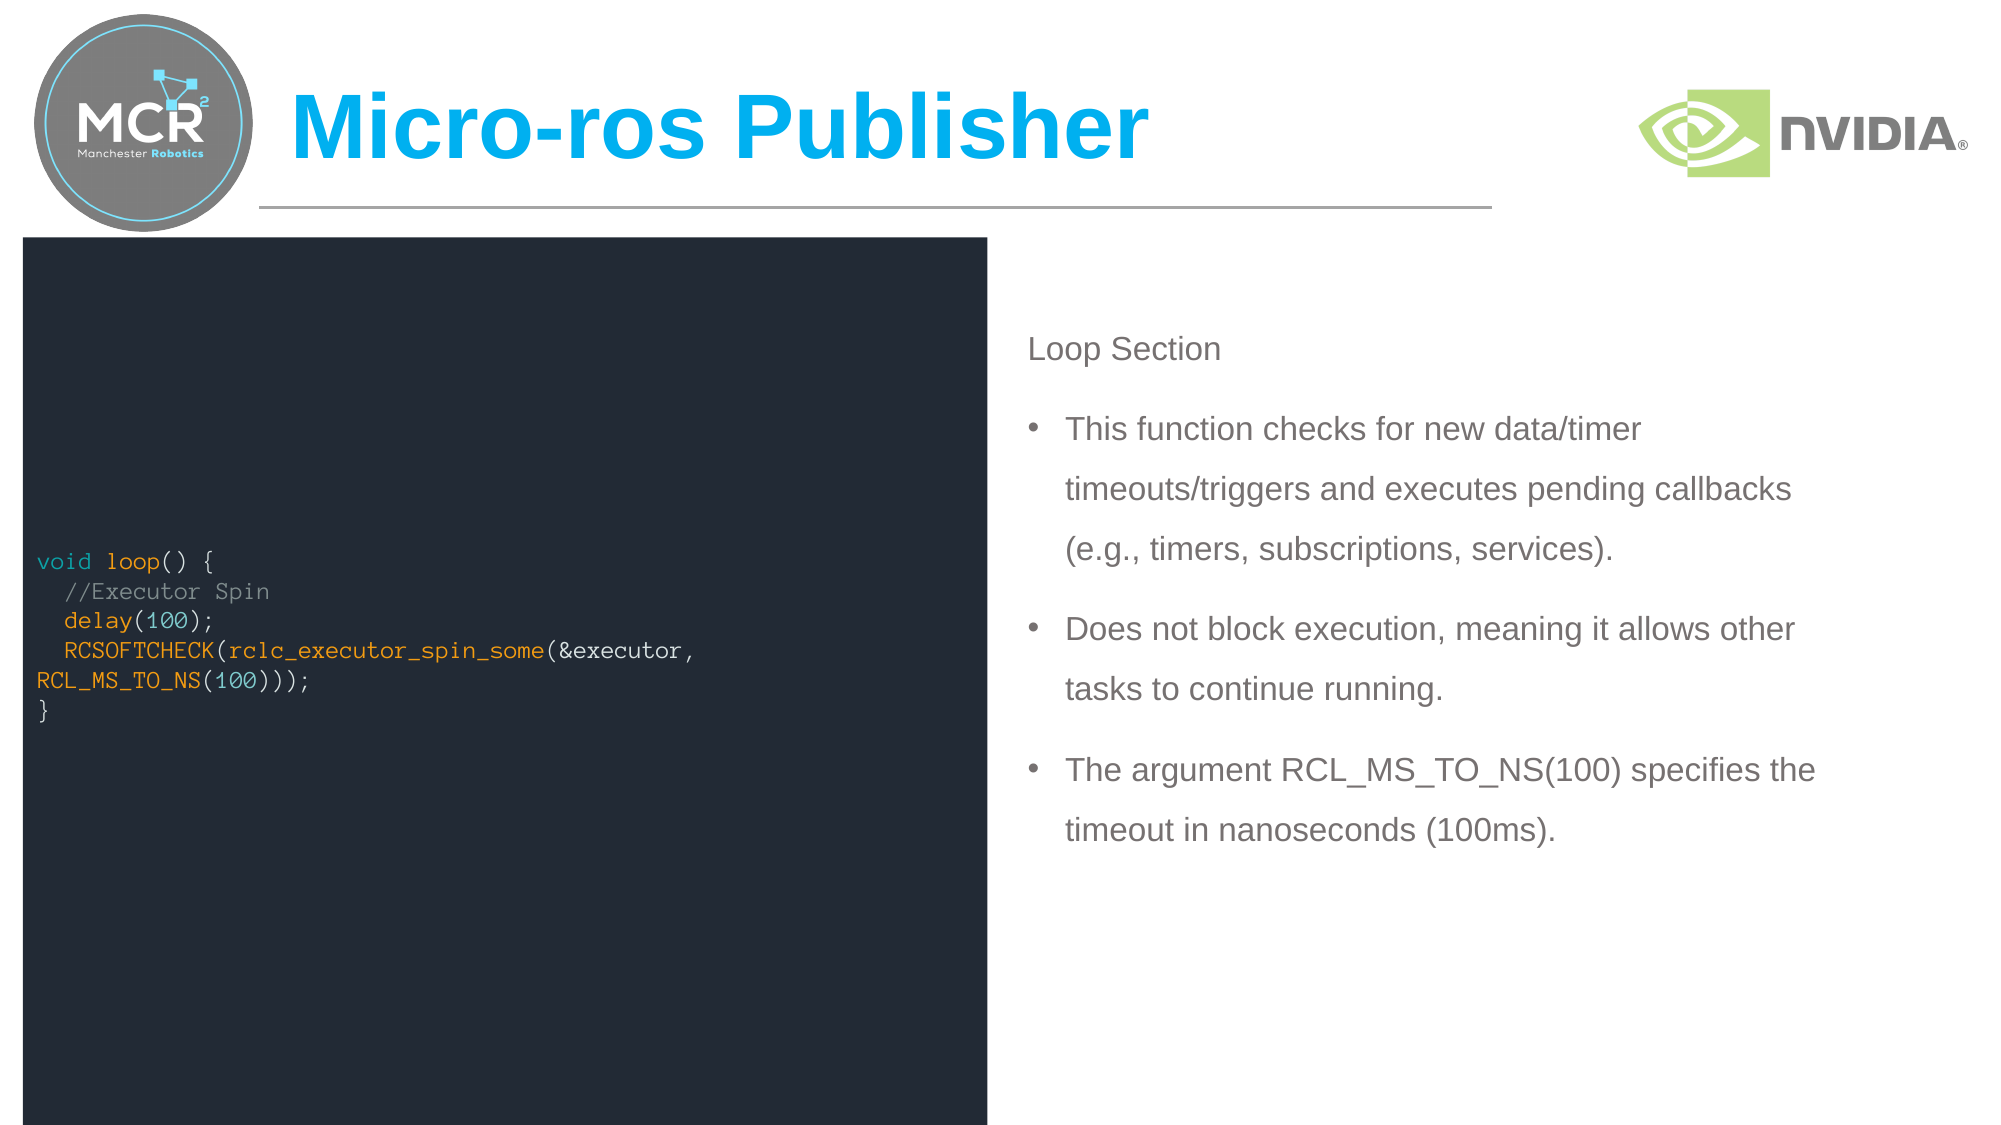

# Micro-ros Publisher

void loop() {
  //Executor Spin
  delay(100);
  RCSOFTCHECK(rclc_executor_spin_some(&executor, RCL_MS_TO_NS(100)));
}

Loop Section
This function checks for new data/timer timeouts/triggers and executes pending callbacks (e.g., timers, subscriptions, services).
Does not block execution, meaning it allows other tasks to continue running.
The argument RCL_MS_TO_NS(100) specifies the timeout in nanoseconds (100ms).